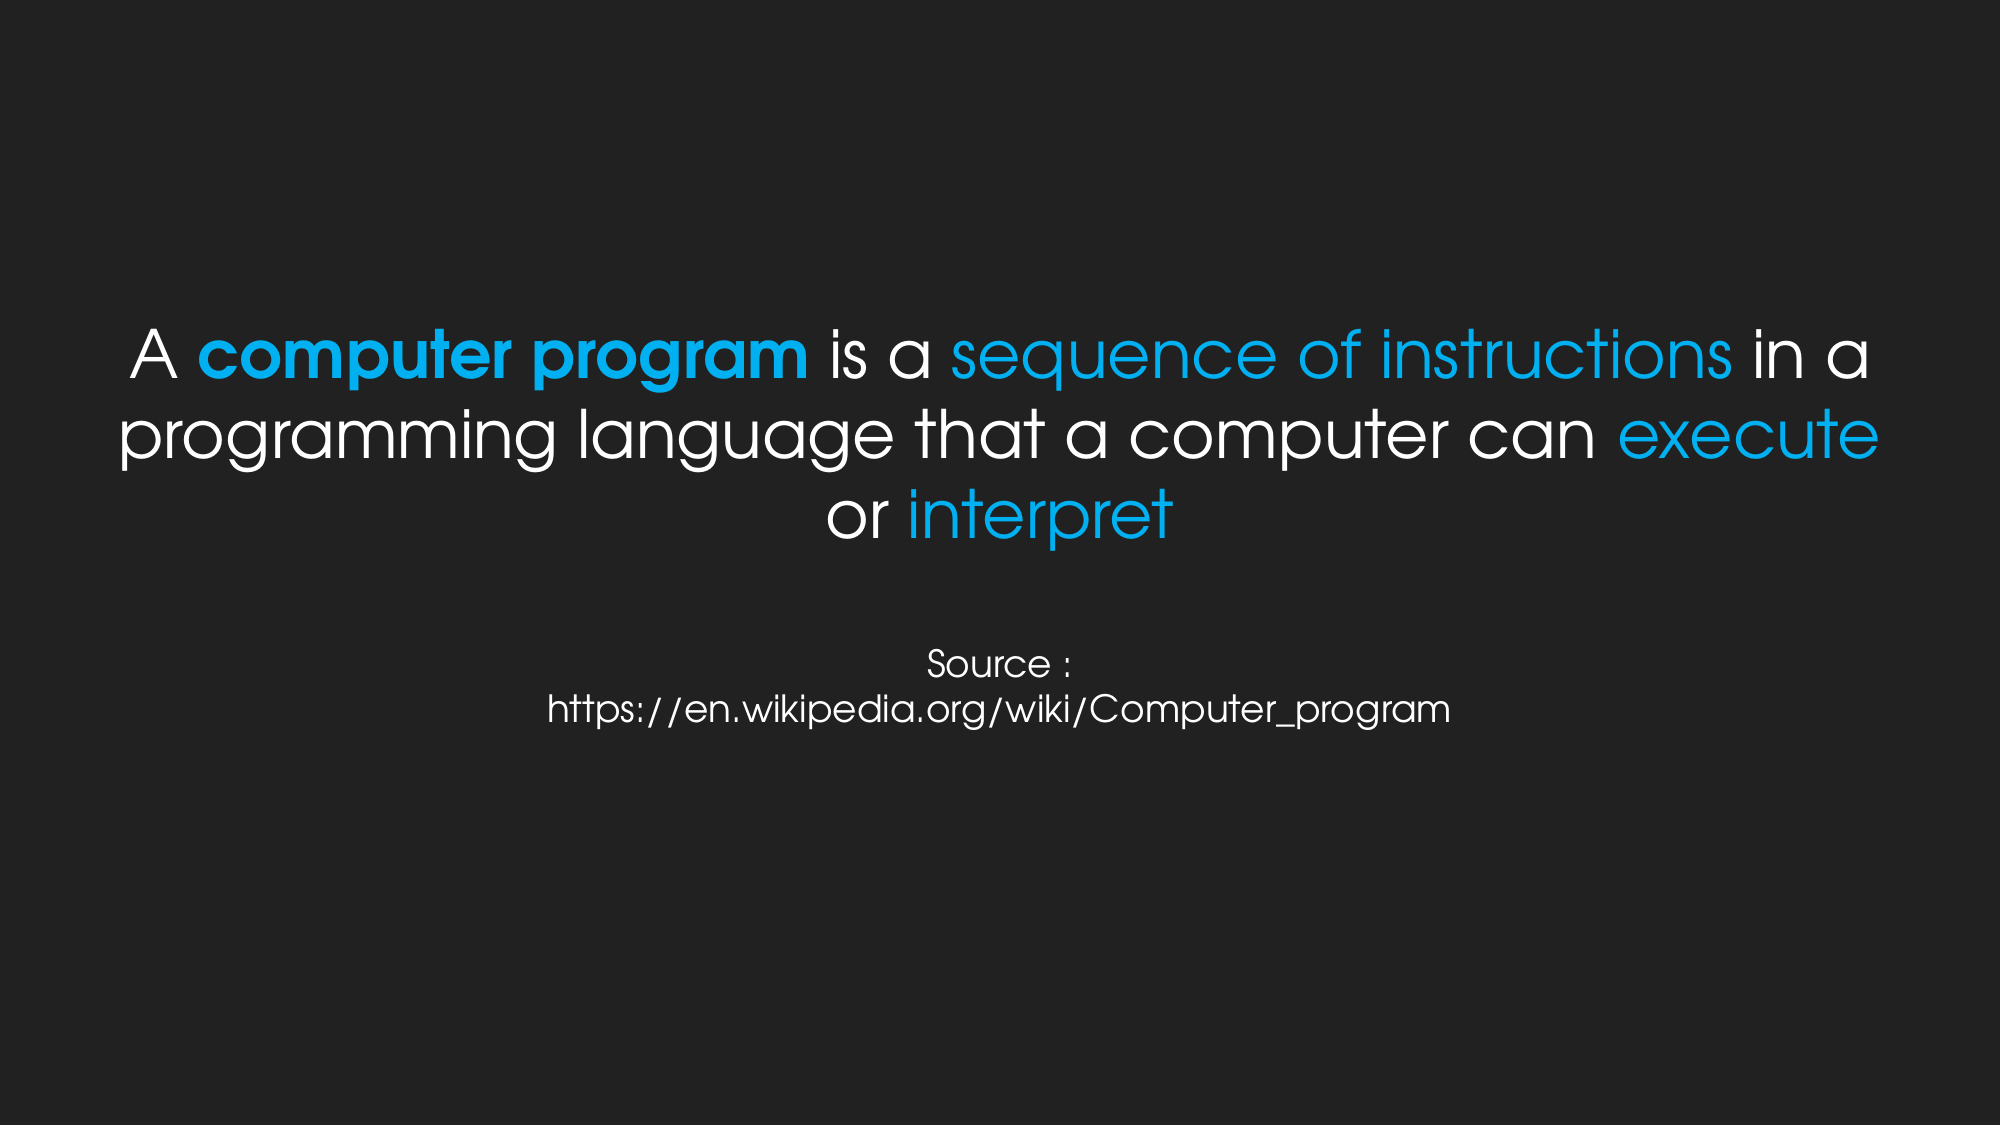

A computer program is a sequence of instructions in a programming language that a computer can execute or interpret
Source :
https://en.wikipedia.org/wiki/Computer_program